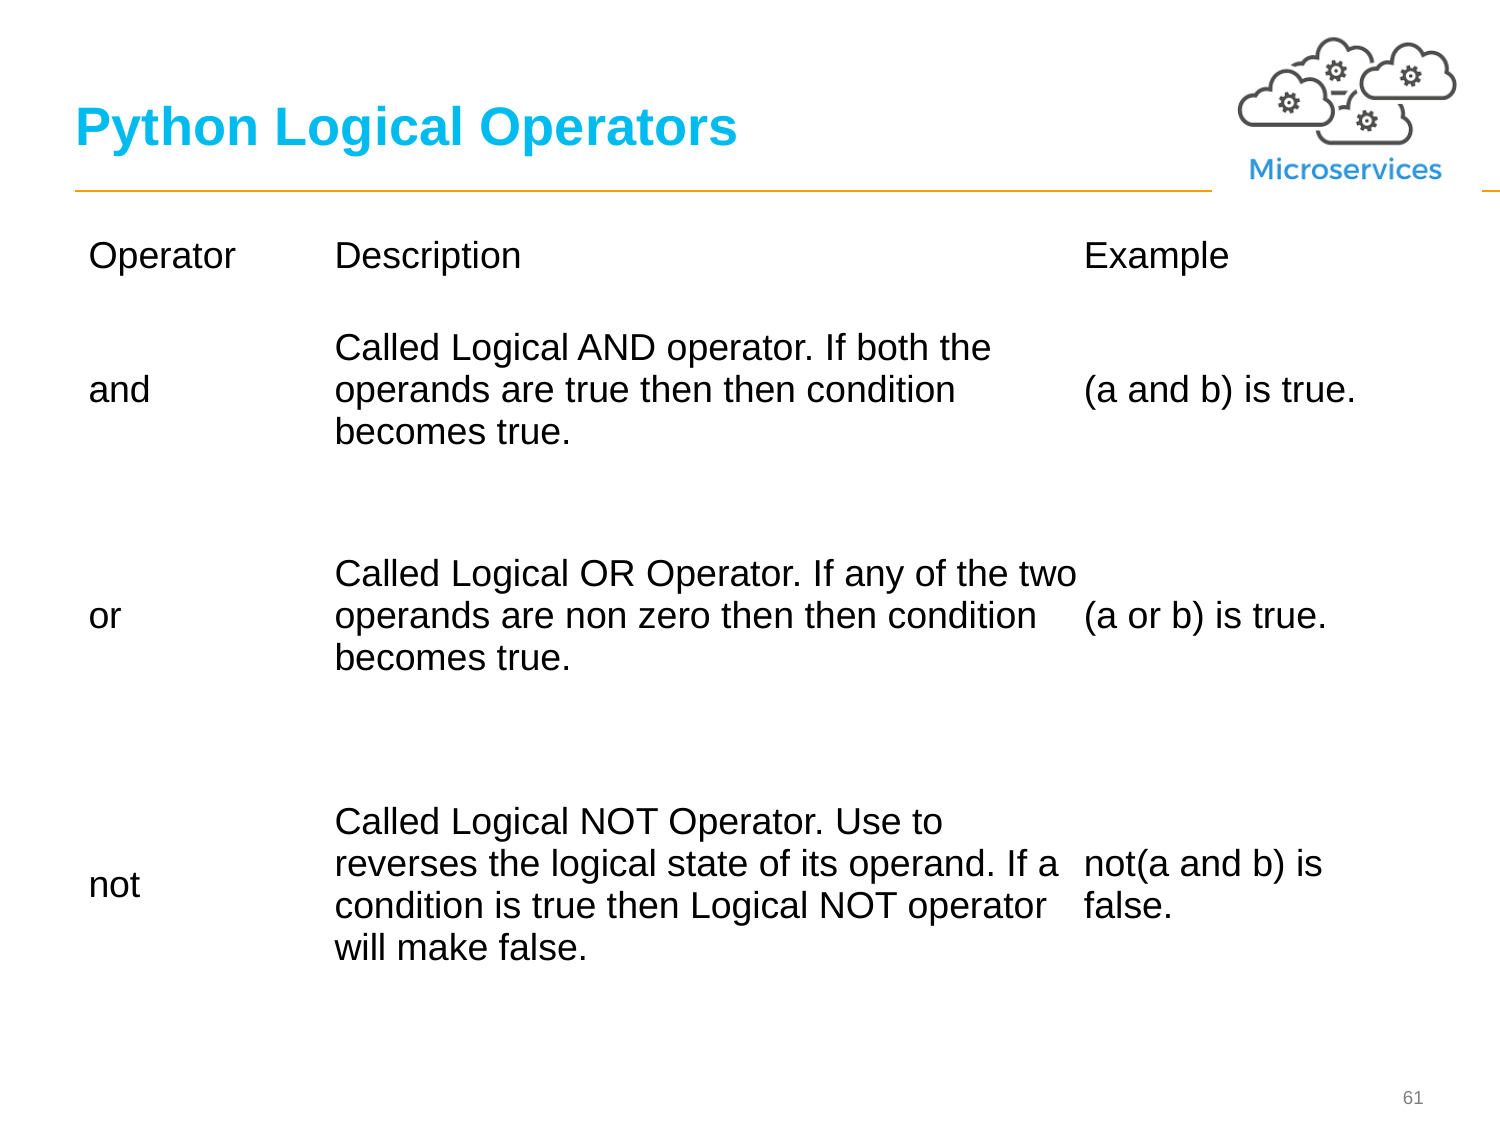

61
# Python Logical Operators
| Operator | Description | Example |
| --- | --- | --- |
| and | Called Logical AND operator. If both the operands are true then then condition becomes true. | (a and b) is true. |
| or | Called Logical OR Operator. If any of the two operands are non zero then then condition becomes true. | (a or b) is true. |
| not | Called Logical NOT Operator. Use to reverses the logical state of its operand. If a condition is true then Logical NOT operator will make false. | not(a and b) is false. |